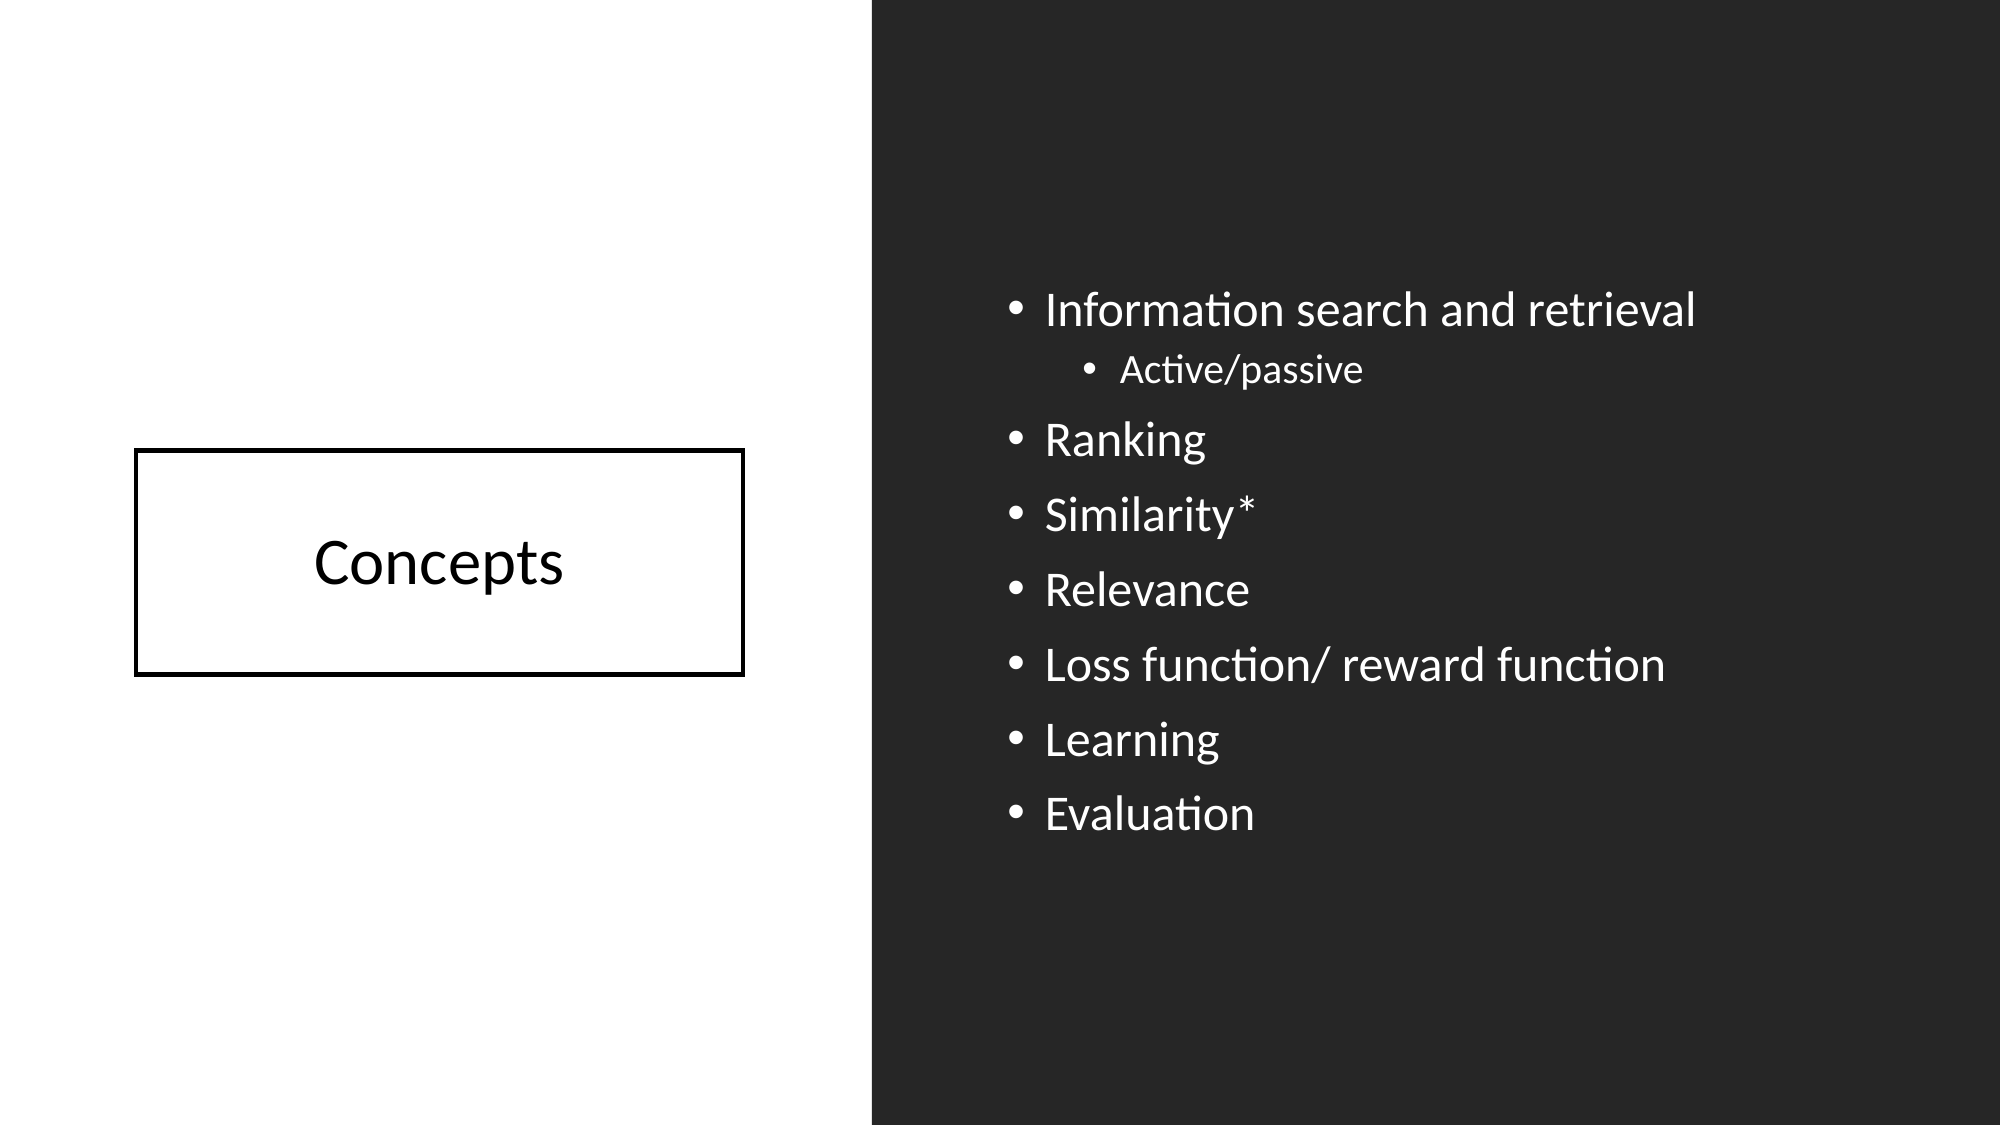

Information search and retrieval
Active/passive
Ranking
Similarity*
Relevance
Loss function/ reward function
Learning
Evaluation
# Concepts